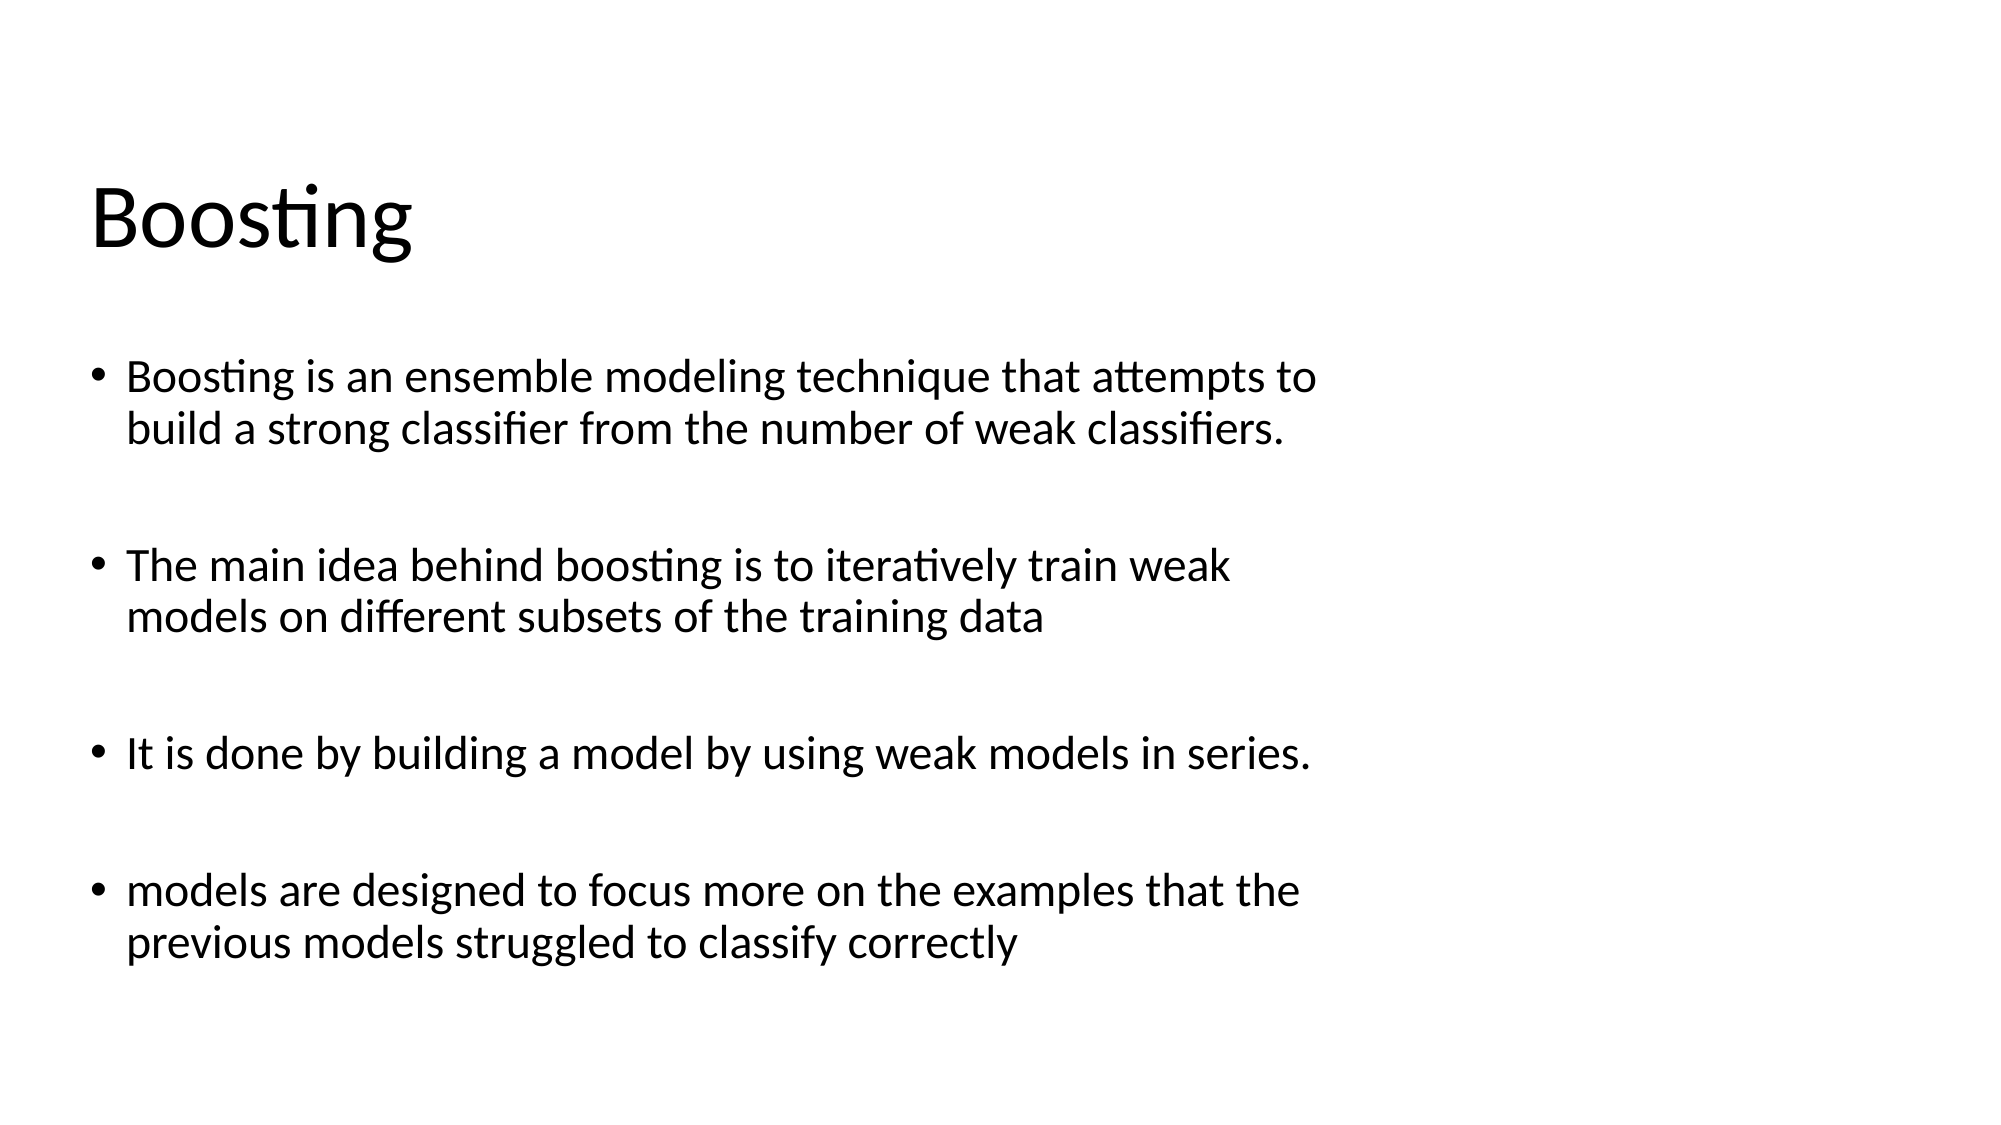

# Boosting
Boosting is an ensemble modeling technique that attempts to build a strong classifier from the number of weak classifiers.

The main idea behind boosting is to iteratively train weak models on different subsets of the training data

It is done by building a model by using weak models in series.

models are designed to focus more on the examples that the previous models struggled to classify correctly